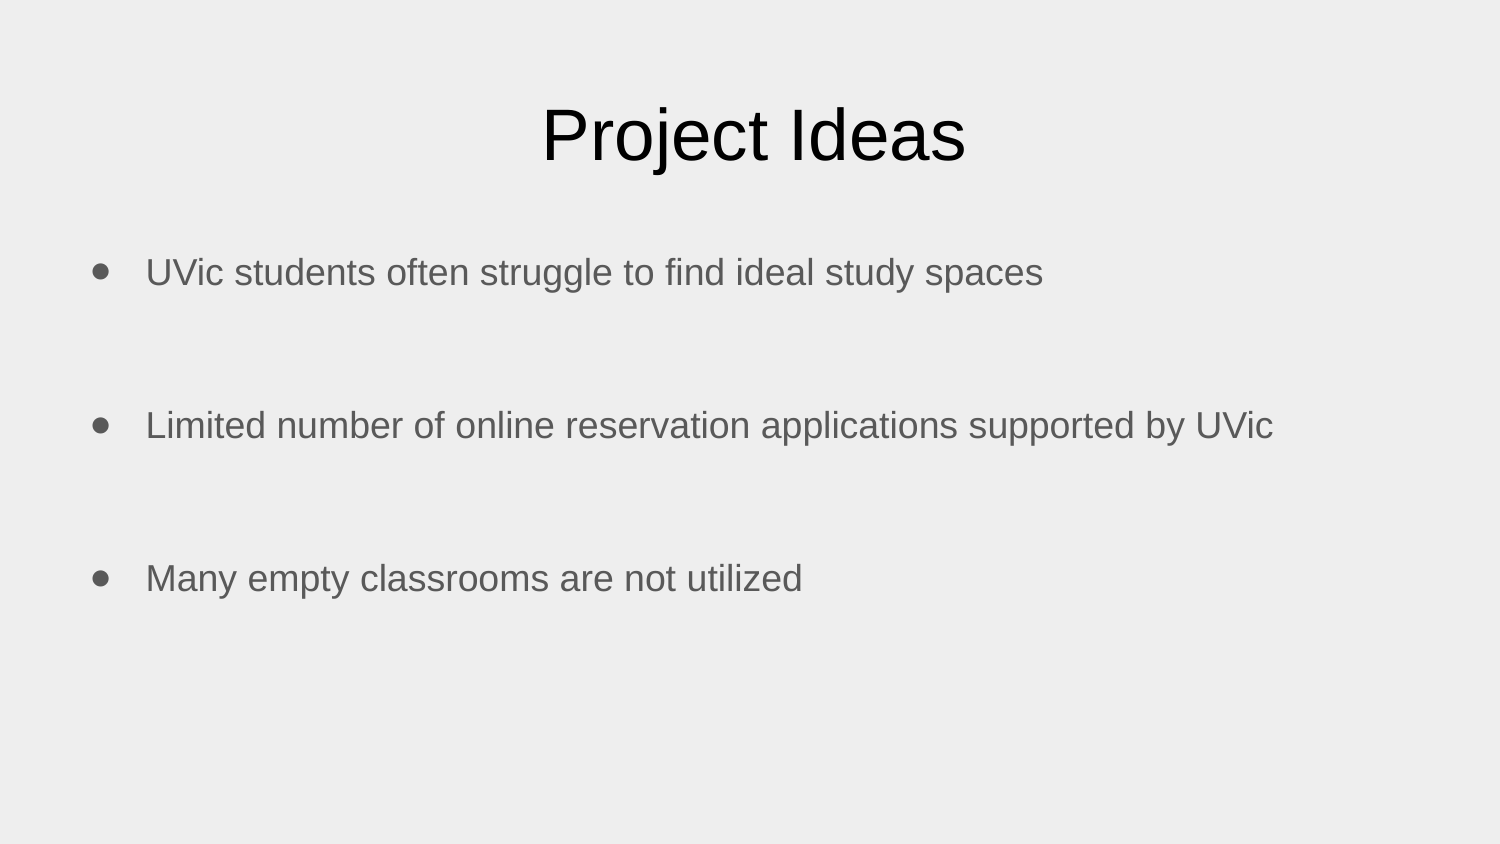

# Project Ideas
UVic students often struggle to find ideal study spaces

Limited number of online reservation applications supported by UVic

Many empty classrooms are not utilized